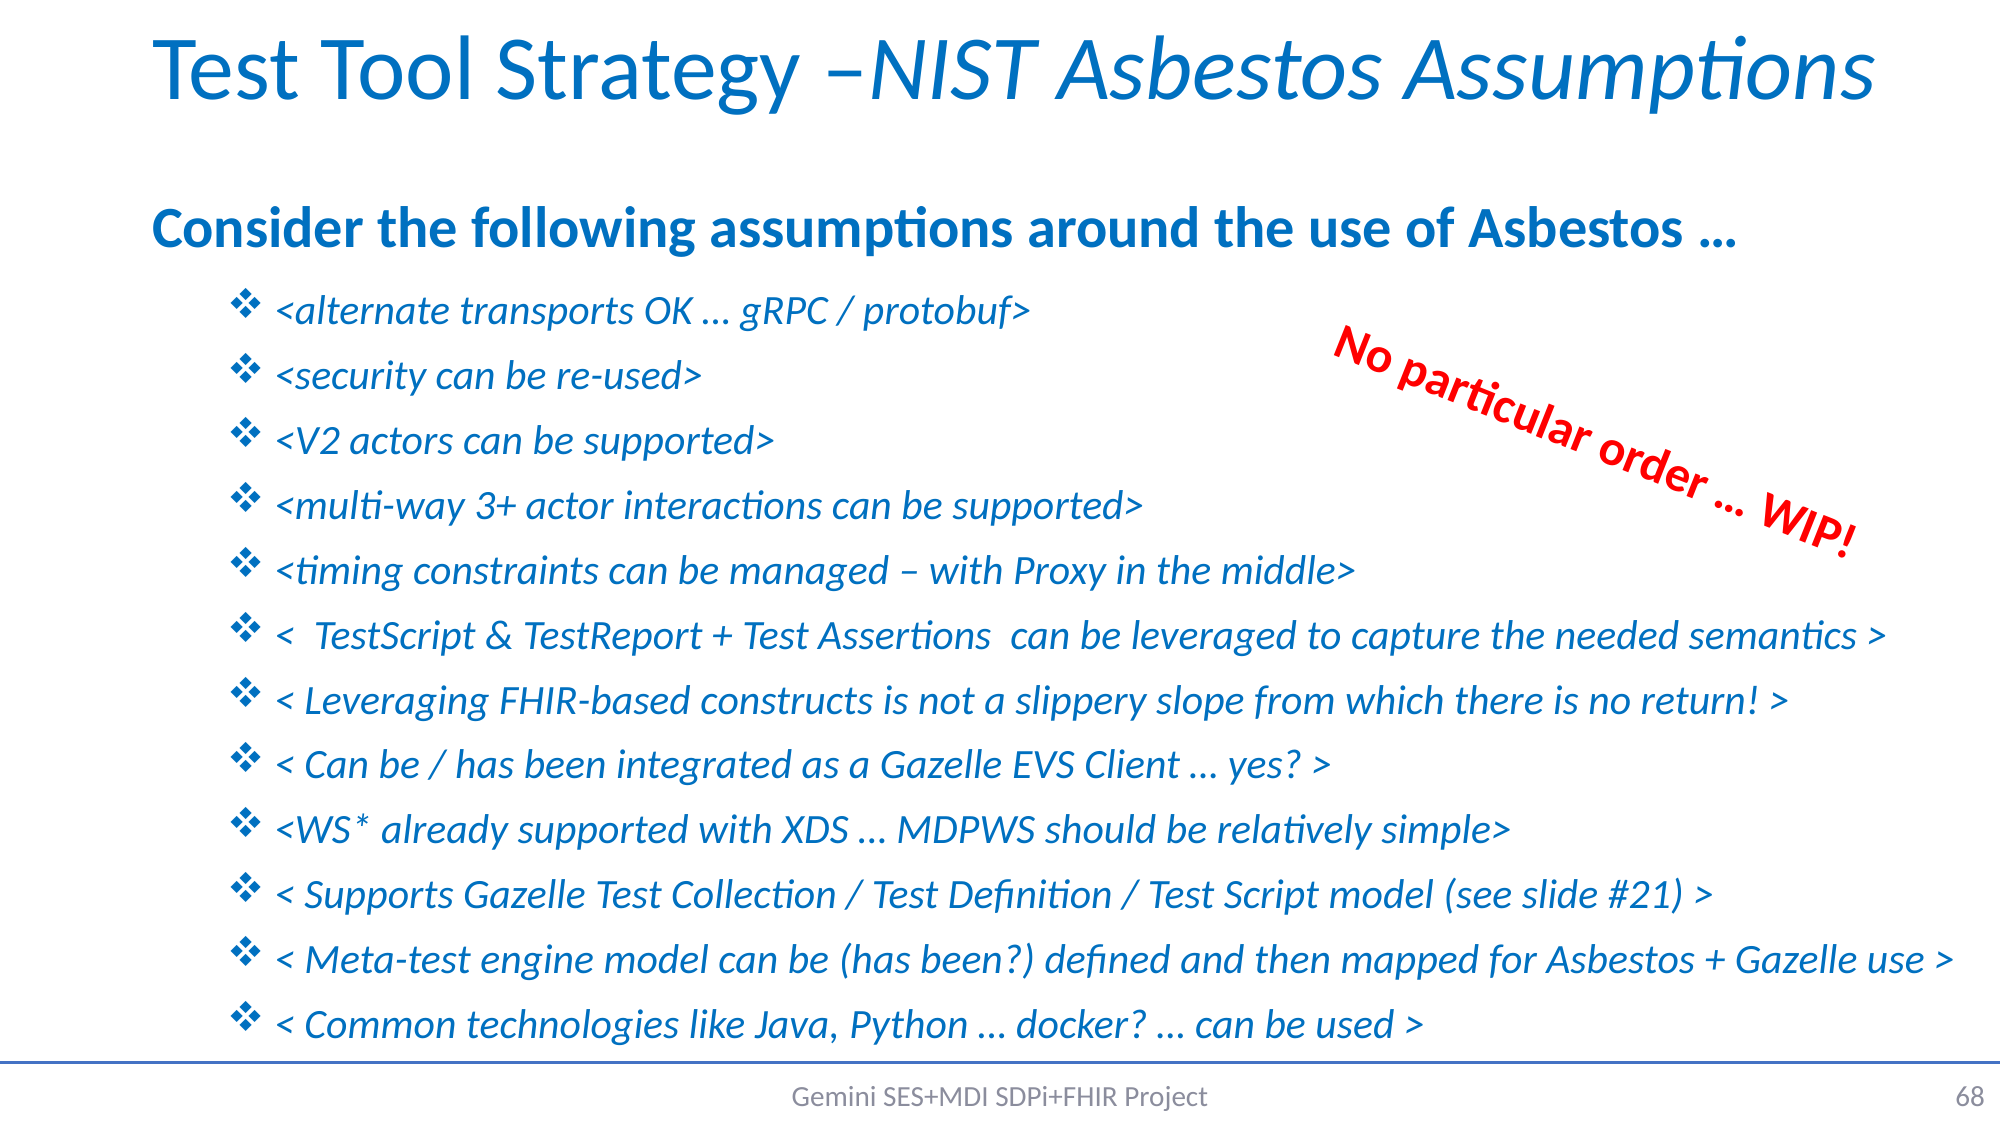

# Test Tool Strategy –NIST Asbestos Assumptions
Consider the following assumptions around the use of Asbestos …
<alternate transports OK … gRPC / protobuf>
<security can be re-used>
No particular order … WIP!
<V2 actors can be supported>
<multi-way 3+ actor interactions can be supported>
<timing constraints can be managed – with Proxy in the middle>
<  TestScript & TestReport + Test Assertions  can be leveraged to capture the needed semantics >
< Leveraging FHIR-based constructs is not a slippery slope from which there is no return! >
< Can be / has been integrated as a Gazelle EVS Client … yes? >
<WS* already supported with XDS … MDPWS should be relatively simple>
< Supports Gazelle Test Collection / Test Definition / Test Script model (see slide #21) >
< Meta-test engine model can be (has been?) defined and then mapped for Asbestos + Gazelle use >
< Common technologies like Java, Python … docker? … can be used >
Gemini SES+MDI SDPi+FHIR Project
68